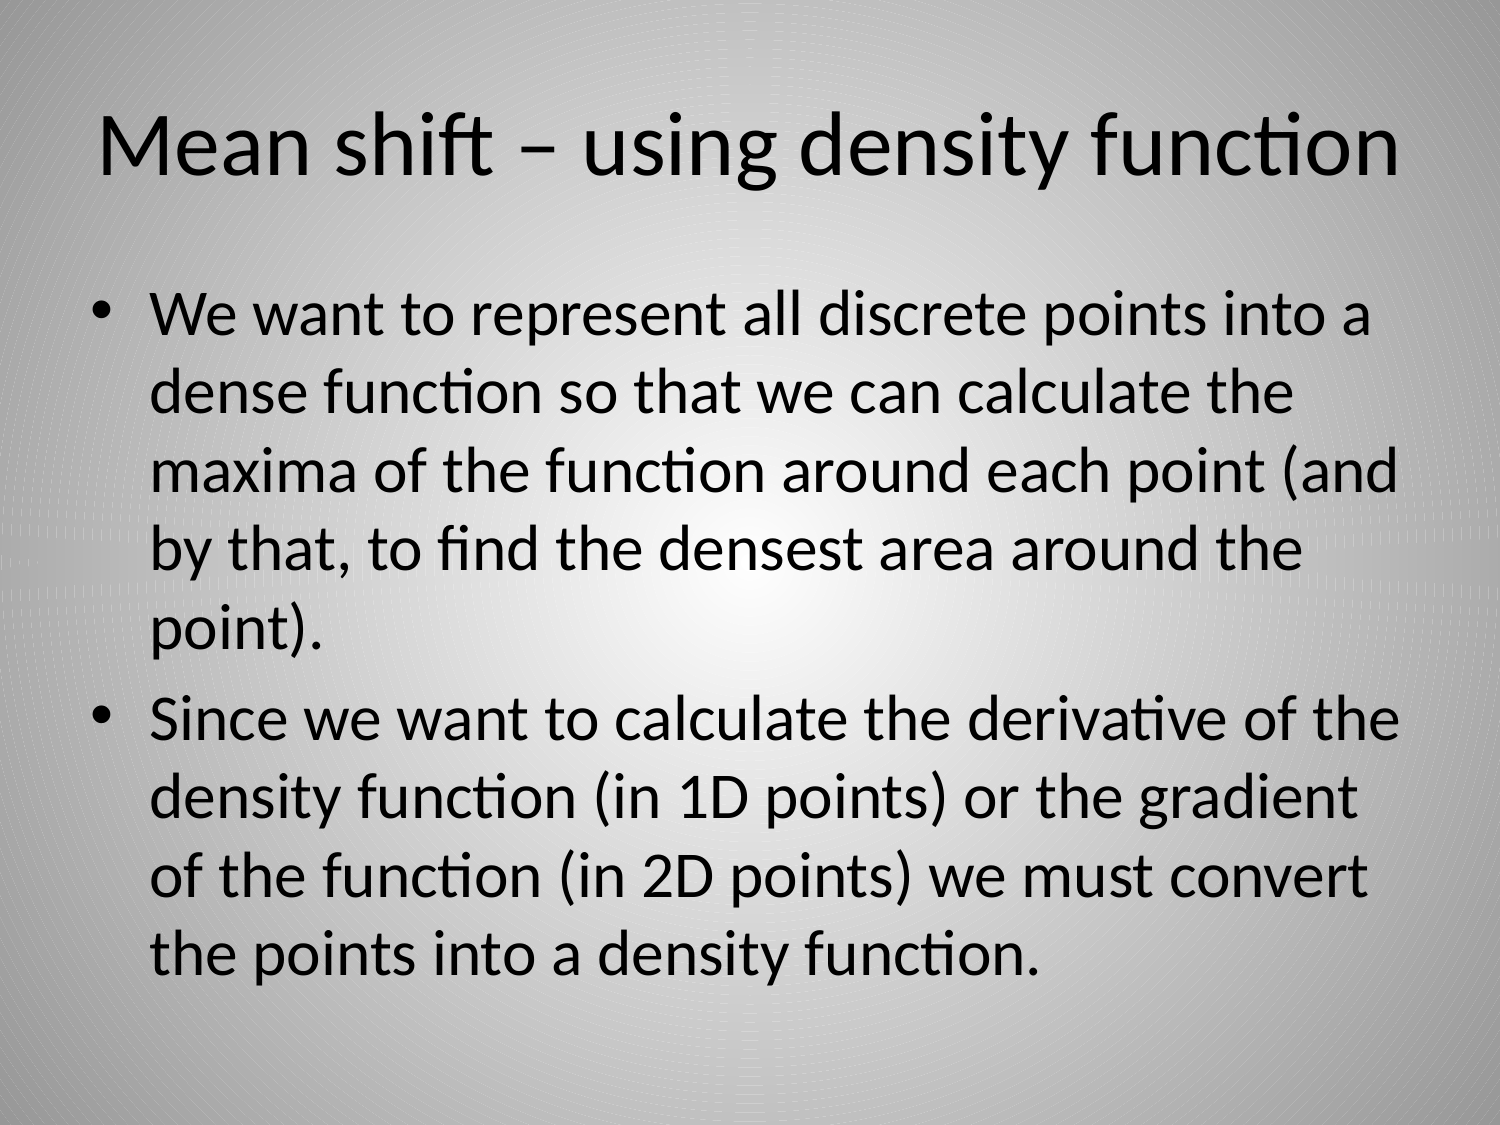

# Mean shift – using density function
We want to represent all discrete points into a dense function so that we can calculate the maxima of the function around each point (and by that, to find the densest area around the point).
Since we want to calculate the derivative of the density function (in 1D points) or the gradient of the function (in 2D points) we must convert the points into a density function.